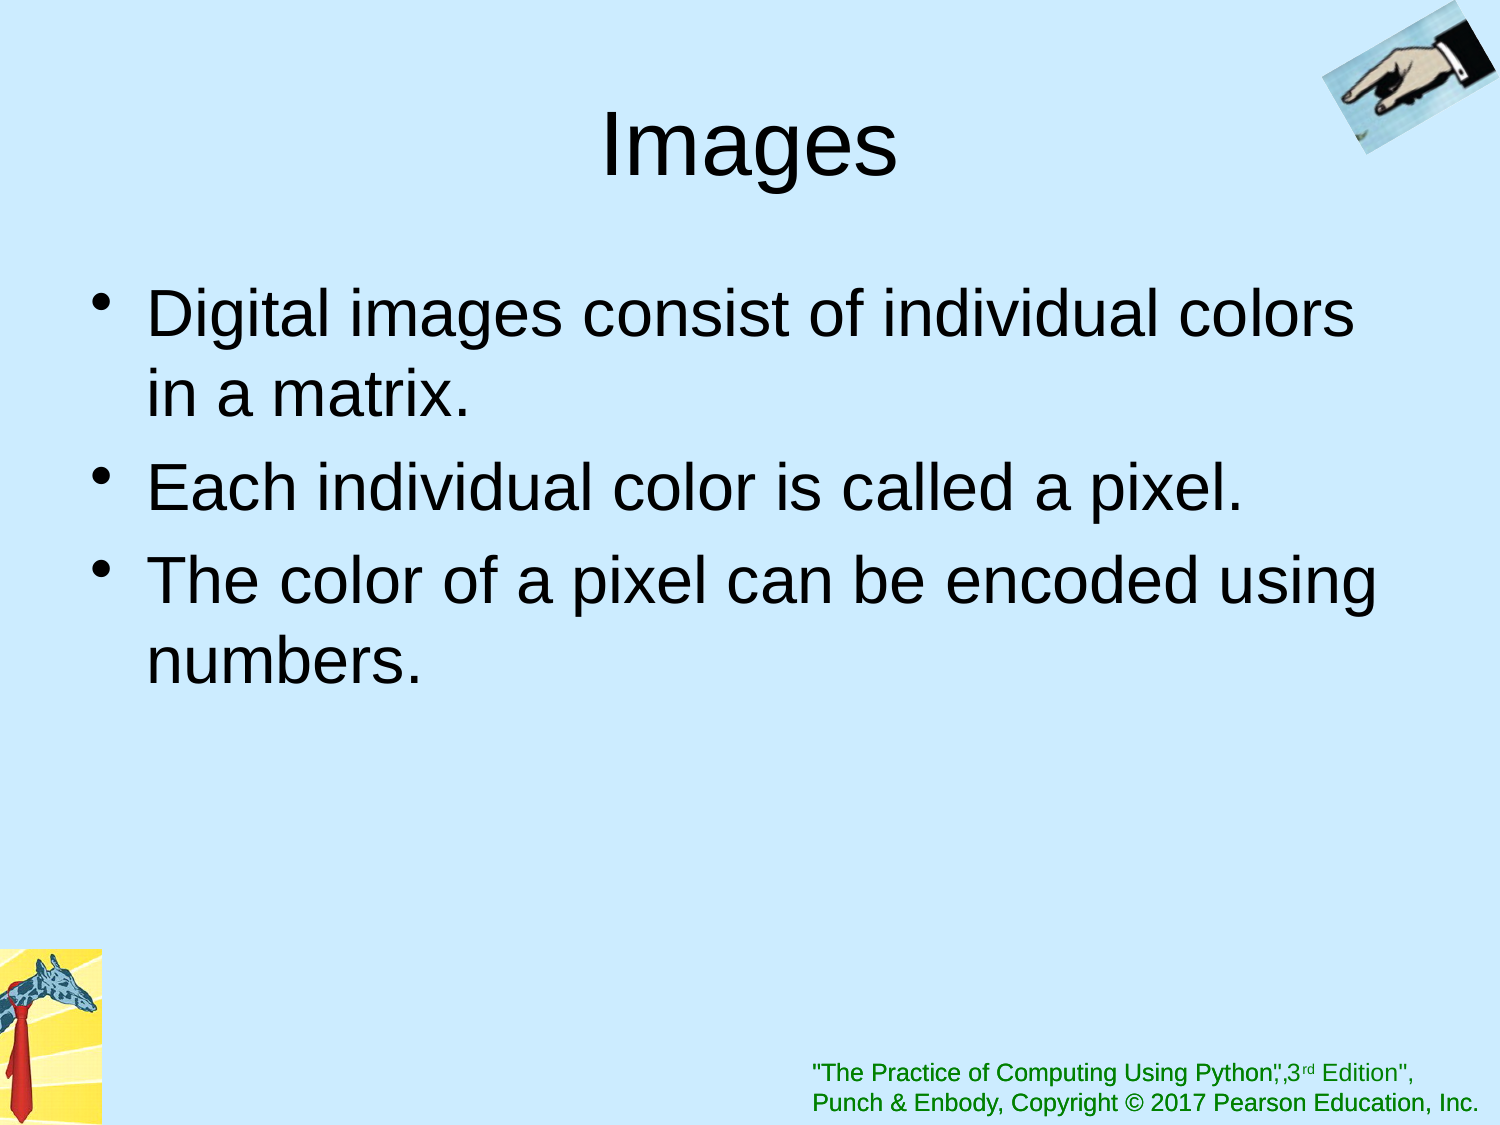

# Images
Digital images consist of individual colors in a matrix.
Each individual color is called a pixel.
The color of a pixel can be encoded using numbers.